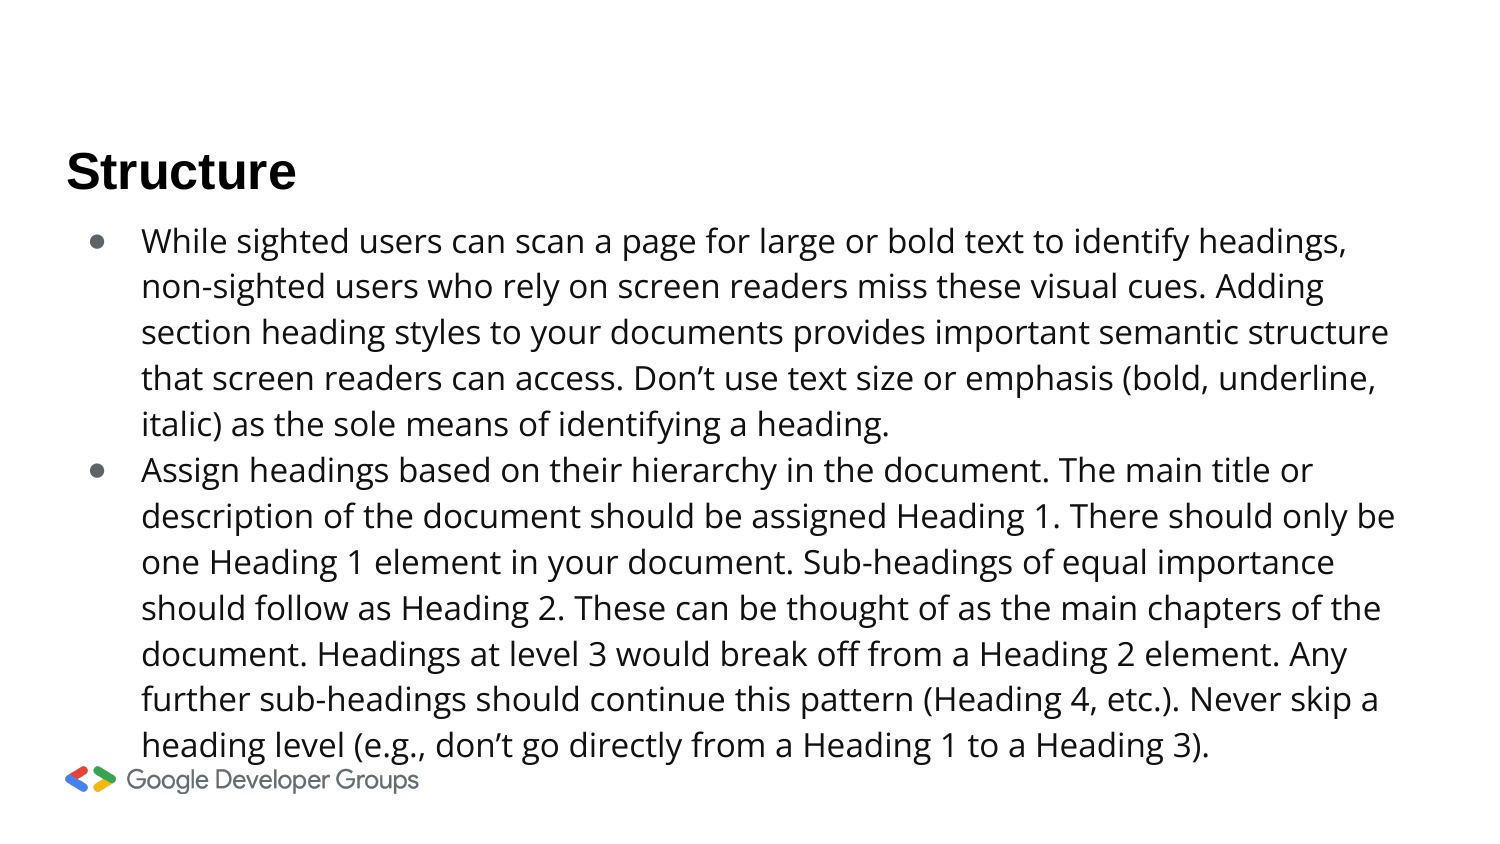

# Structure
While sighted users can scan a page for large or bold text to identify headings, non-sighted users who rely on screen readers miss these visual cues. Adding section heading styles to your documents provides important semantic structure that screen readers can access. Don’t use text size or emphasis (bold, underline, italic) as the sole means of identifying a heading.
Assign headings based on their hierarchy in the document. The main title or description of the document should be assigned Heading 1. There should only be one Heading 1 element in your document. Sub-headings of equal importance should follow as Heading 2. These can be thought of as the main chapters of the document. Headings at level 3 would break off from a Heading 2 element. Any further sub-headings should continue this pattern (Heading 4, etc.). Never skip a heading level (e.g., don’t go directly from a Heading 1 to a Heading 3).